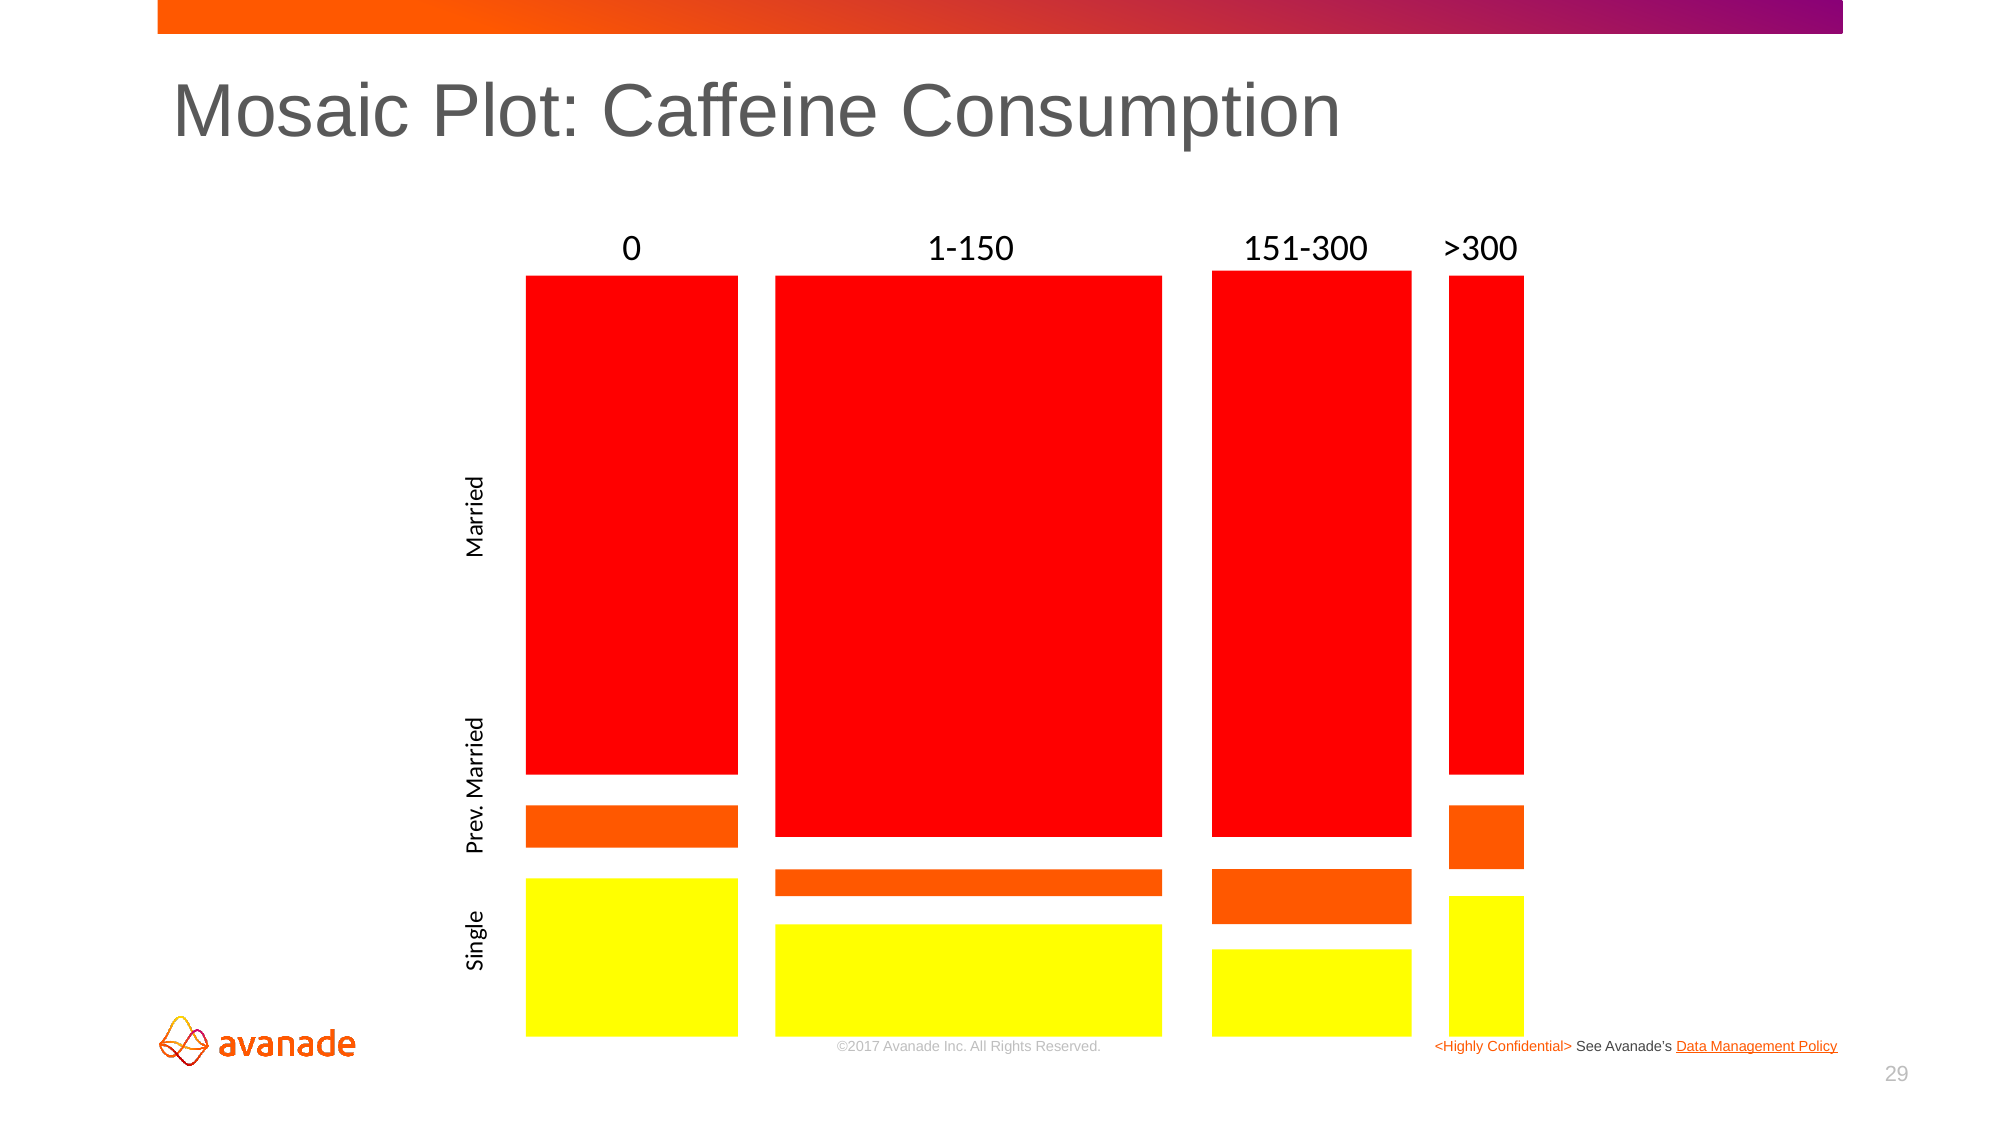

# Mosaic Plot: Caffeine Consumption
0
1-150
151-300
>300

Married
Prev. Married

Single

29